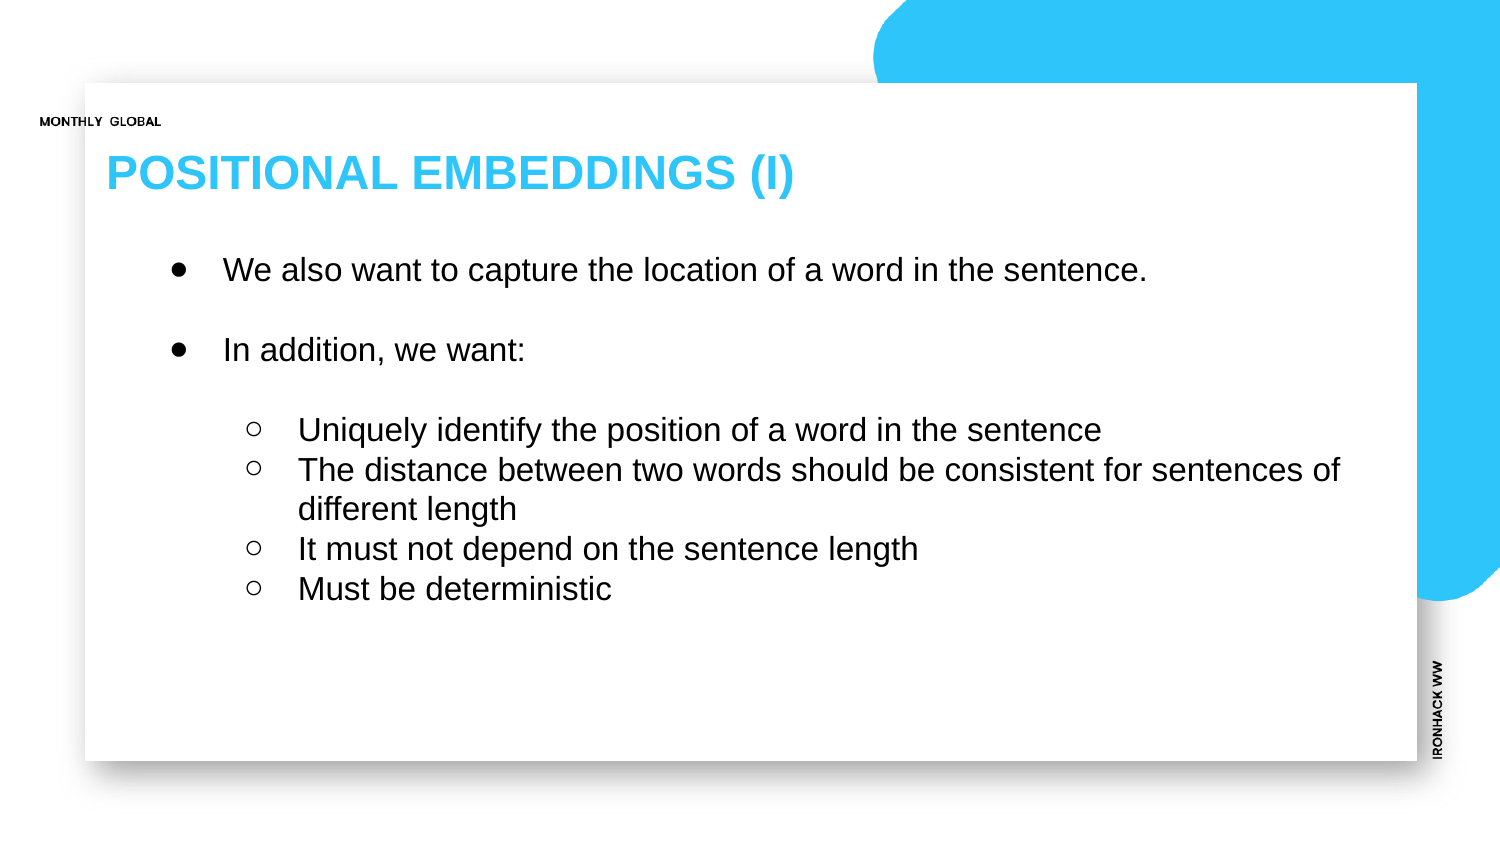

# POSITIONAL EMBEDDINGS (I)
We also want to capture the location of a word in the sentence.

In addition, we want:

Uniquely identify the position of a word in the sentence
The distance between two words should be consistent for sentences of different length
It must not depend on the sentence length
Must be deterministic